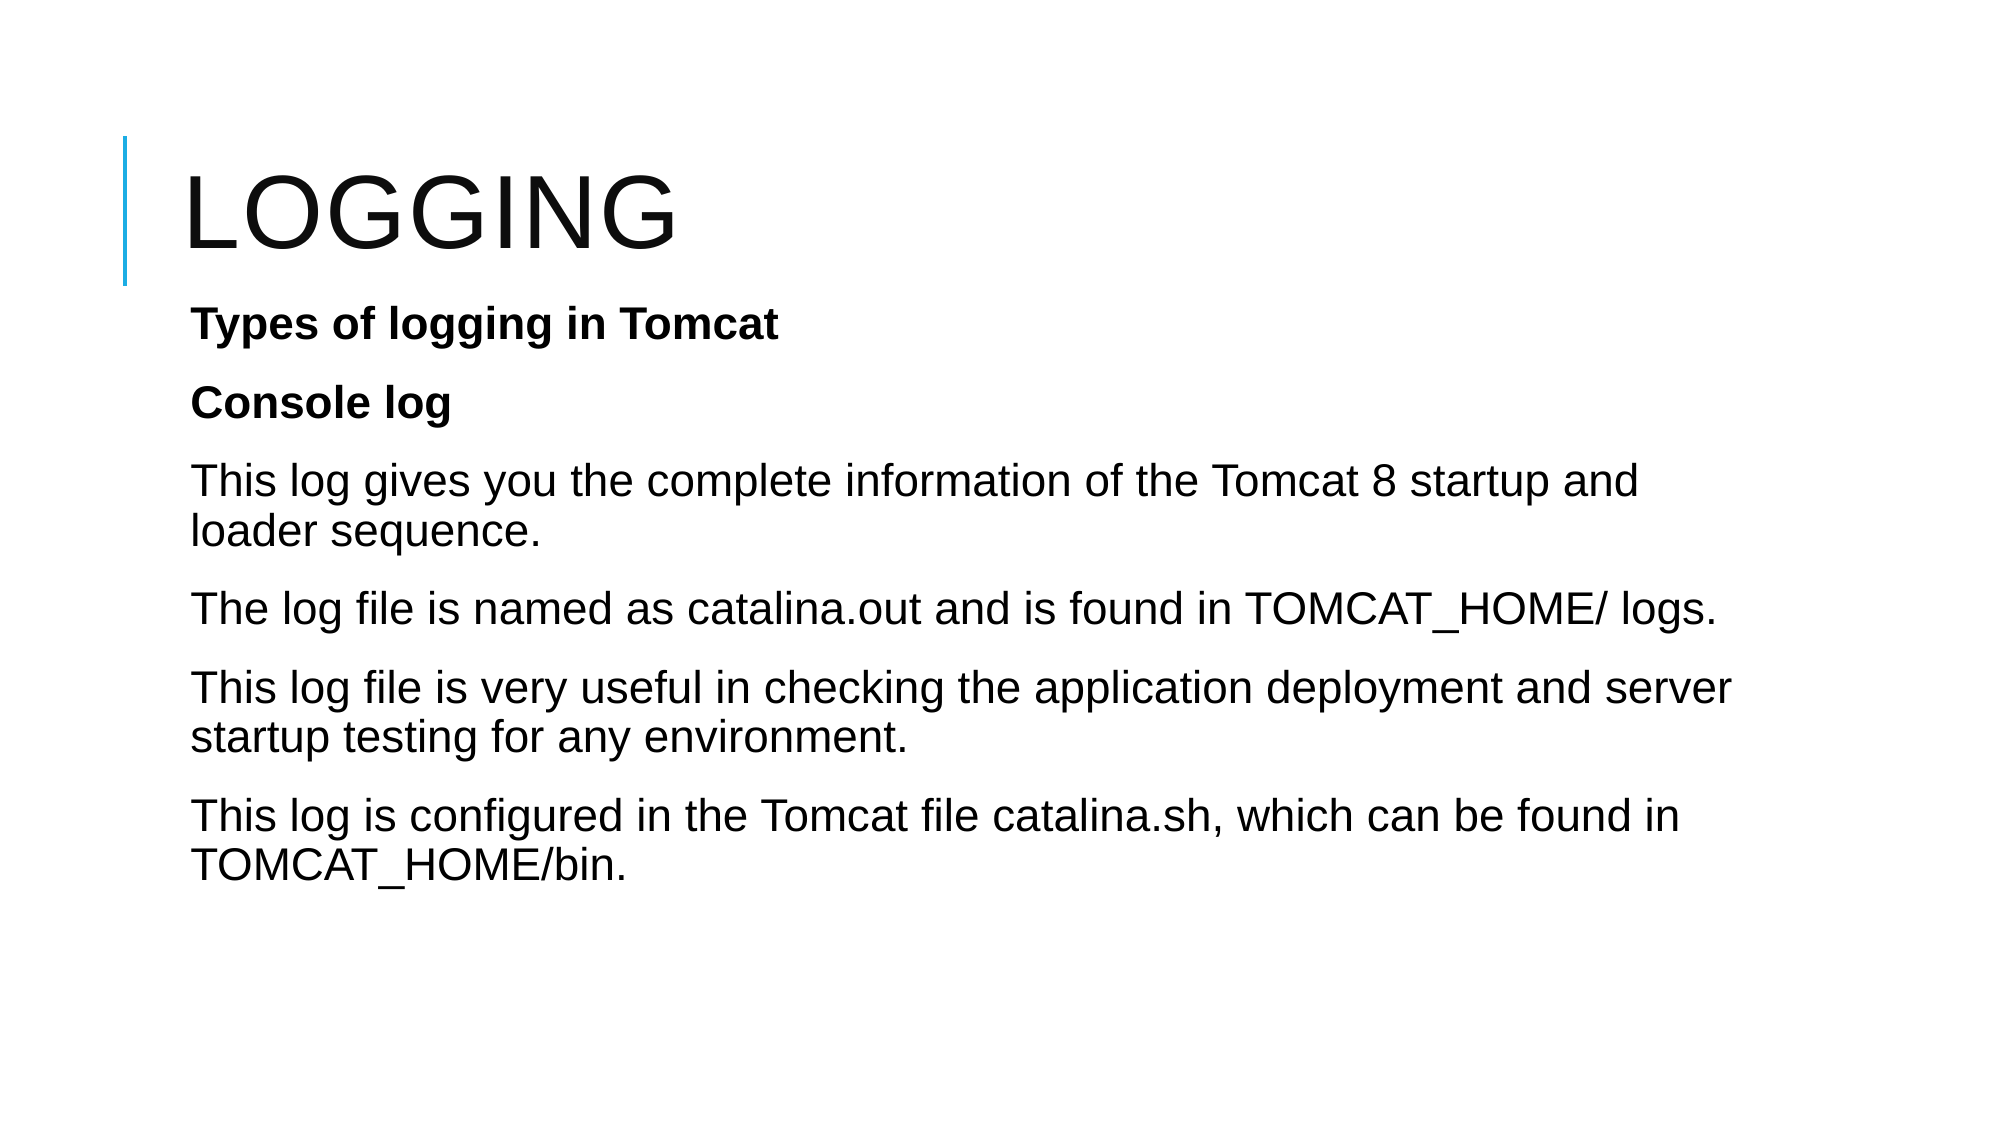

# Logging
Types of logging in Tomcat
Console log
This log gives you the complete information of the Tomcat 8 startup and loader sequence.
The log file is named as catalina.out and is found in TOMCAT_HOME/ logs.
This log file is very useful in checking the application deployment and server startup testing for any environment.
This log is configured in the Tomcat file catalina.sh, which can be found in TOMCAT_HOME/bin.